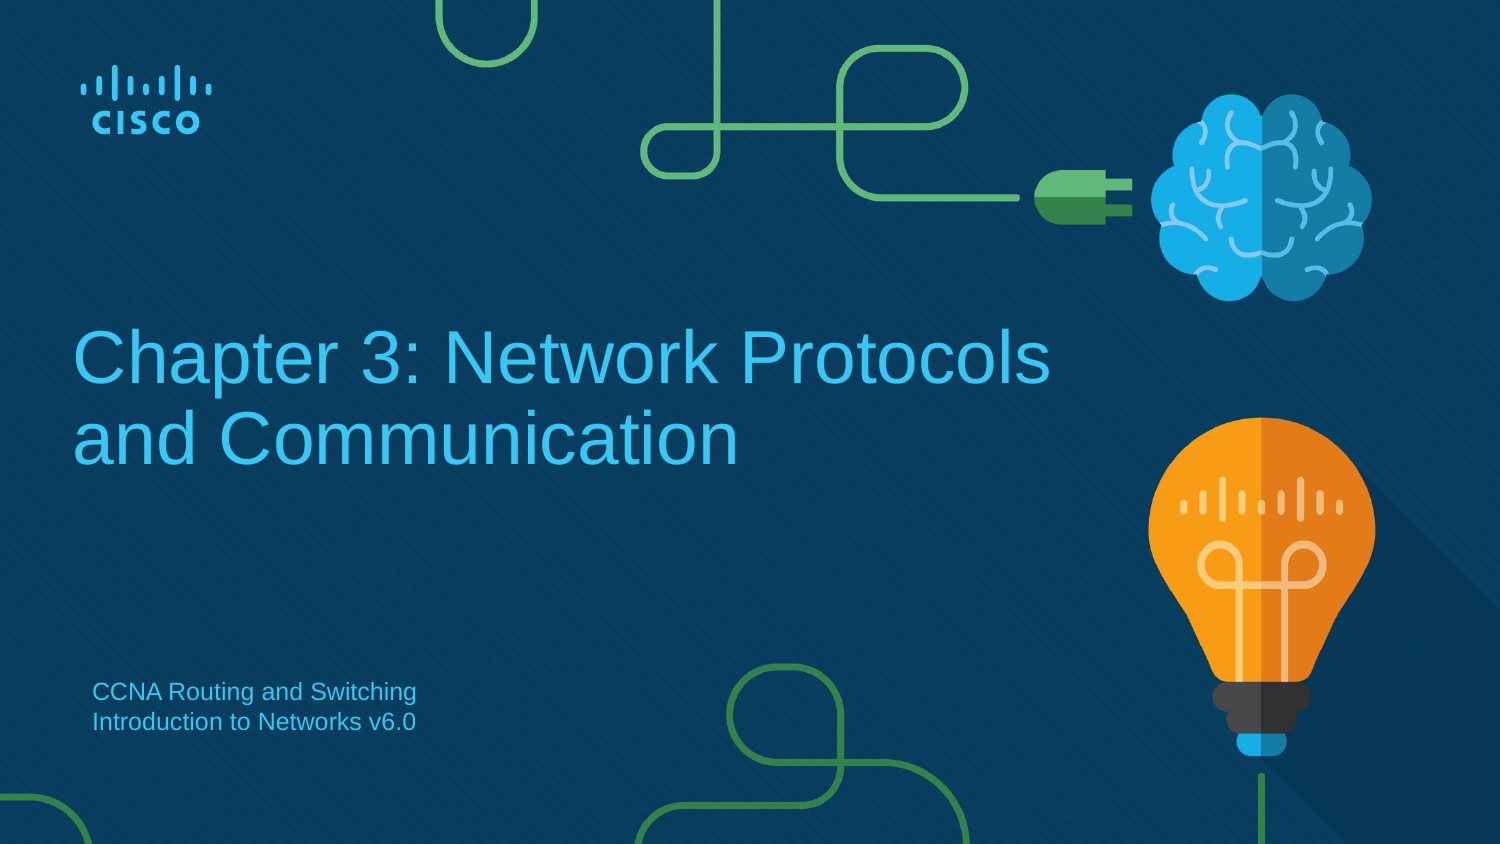

# Chapter 3: Network Protocols and Communication
CCNA Routing and Switching
Introduction to Networks v6.0